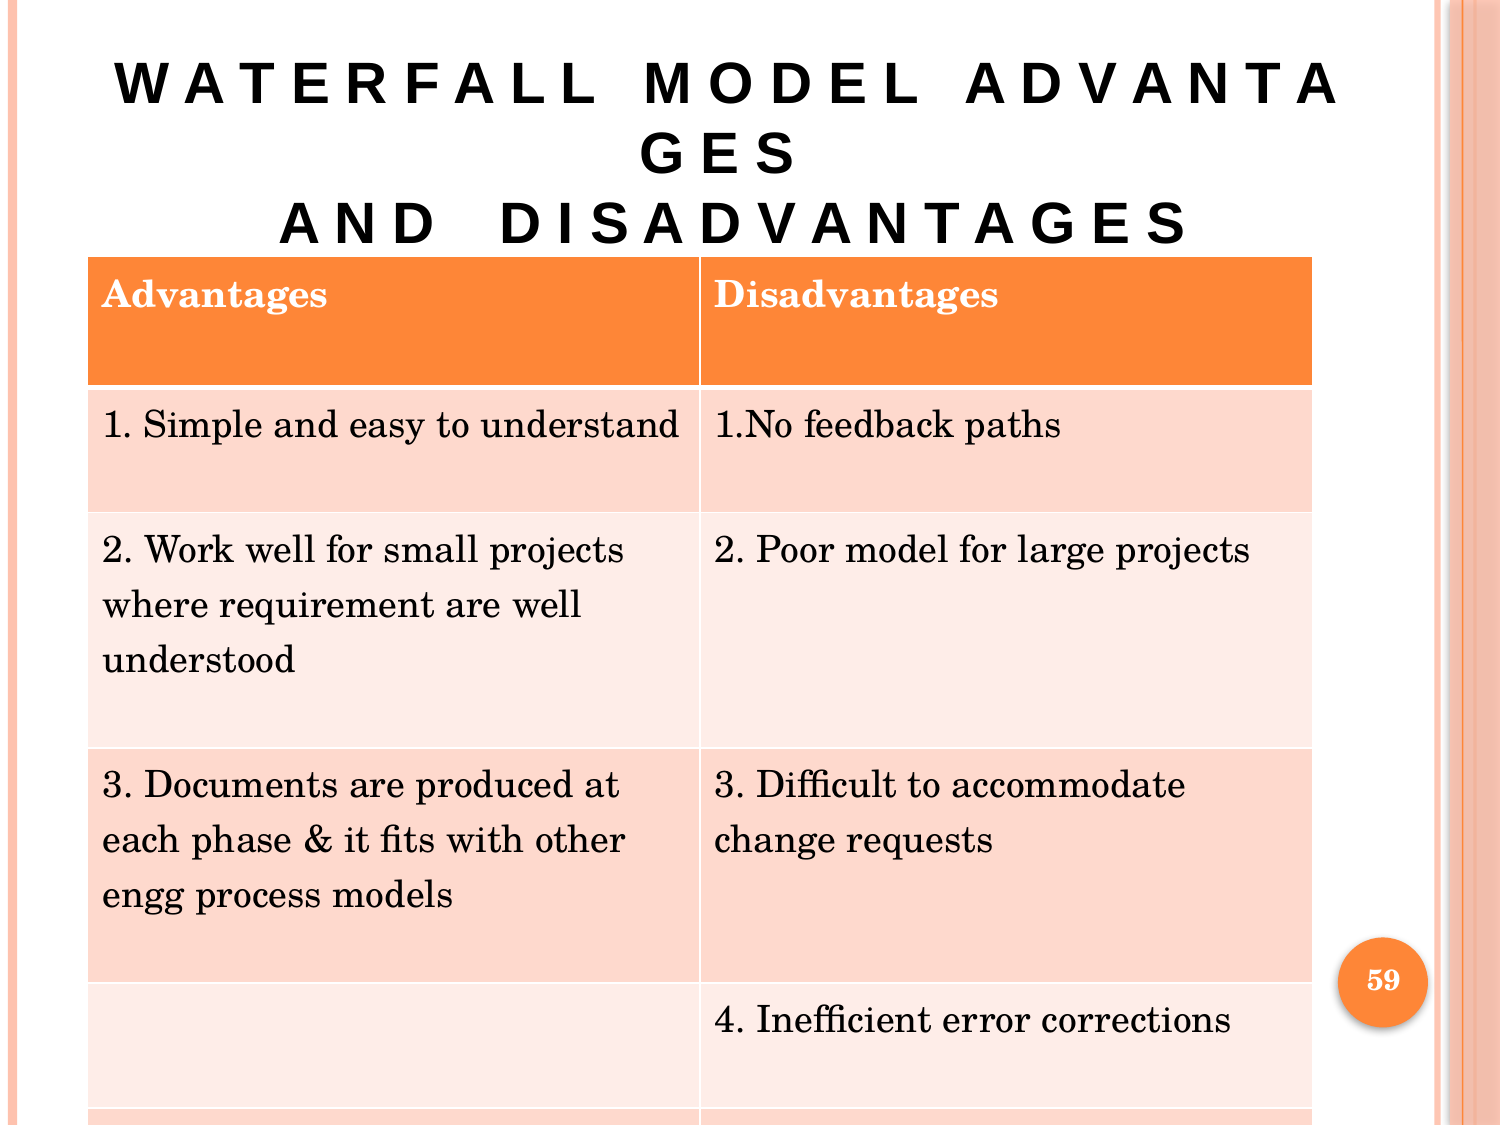

W A T E R F A L L   M O D E L   A D V A N T A G E S
 A N D    D I S A D V A N T A G E S
#
| Advantages | Disadvantages |
| --- | --- |
| 1. Simple and easy to understand | 1.No feedback paths |
| 2. Work well for small projects where requirement are well understood | 2. Poor model for large projects |
| 3. Documents are produced at each phase & it fits with other engg process models | 3. Difficult to accommodate change requests |
|  | 4. Inefficient error corrections |
|  |  |
|  |  |
59